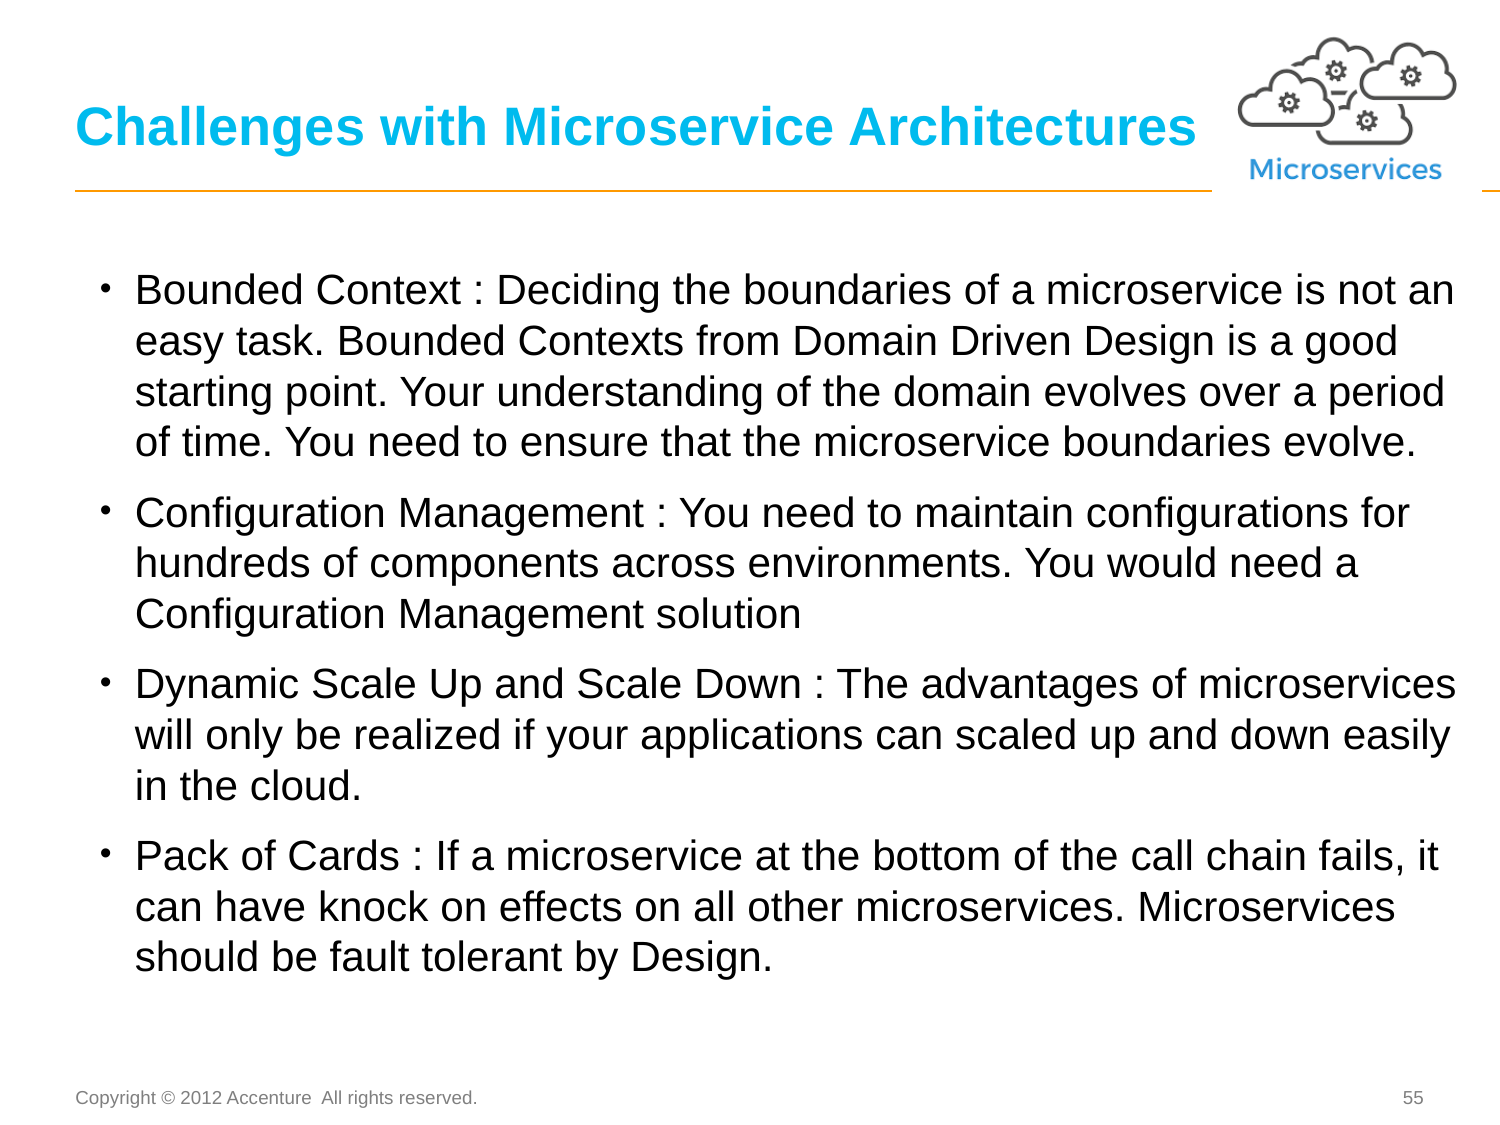

# Challenges with Microservice Architectures
Bounded Context : Deciding the boundaries of a microservice is not an easy task. Bounded Contexts from Domain Driven Design is a good starting point. Your understanding of the domain evolves over a period of time. You need to ensure that the microservice boundaries evolve.
Configuration Management : You need to maintain configurations for hundreds of components across environments. You would need a Configuration Management solution
Dynamic Scale Up and Scale Down : The advantages of microservices will only be realized if your applications can scaled up and down easily in the cloud.
Pack of Cards : If a microservice at the bottom of the call chain fails, it can have knock on effects on all other microservices. Microservices should be fault tolerant by Design.